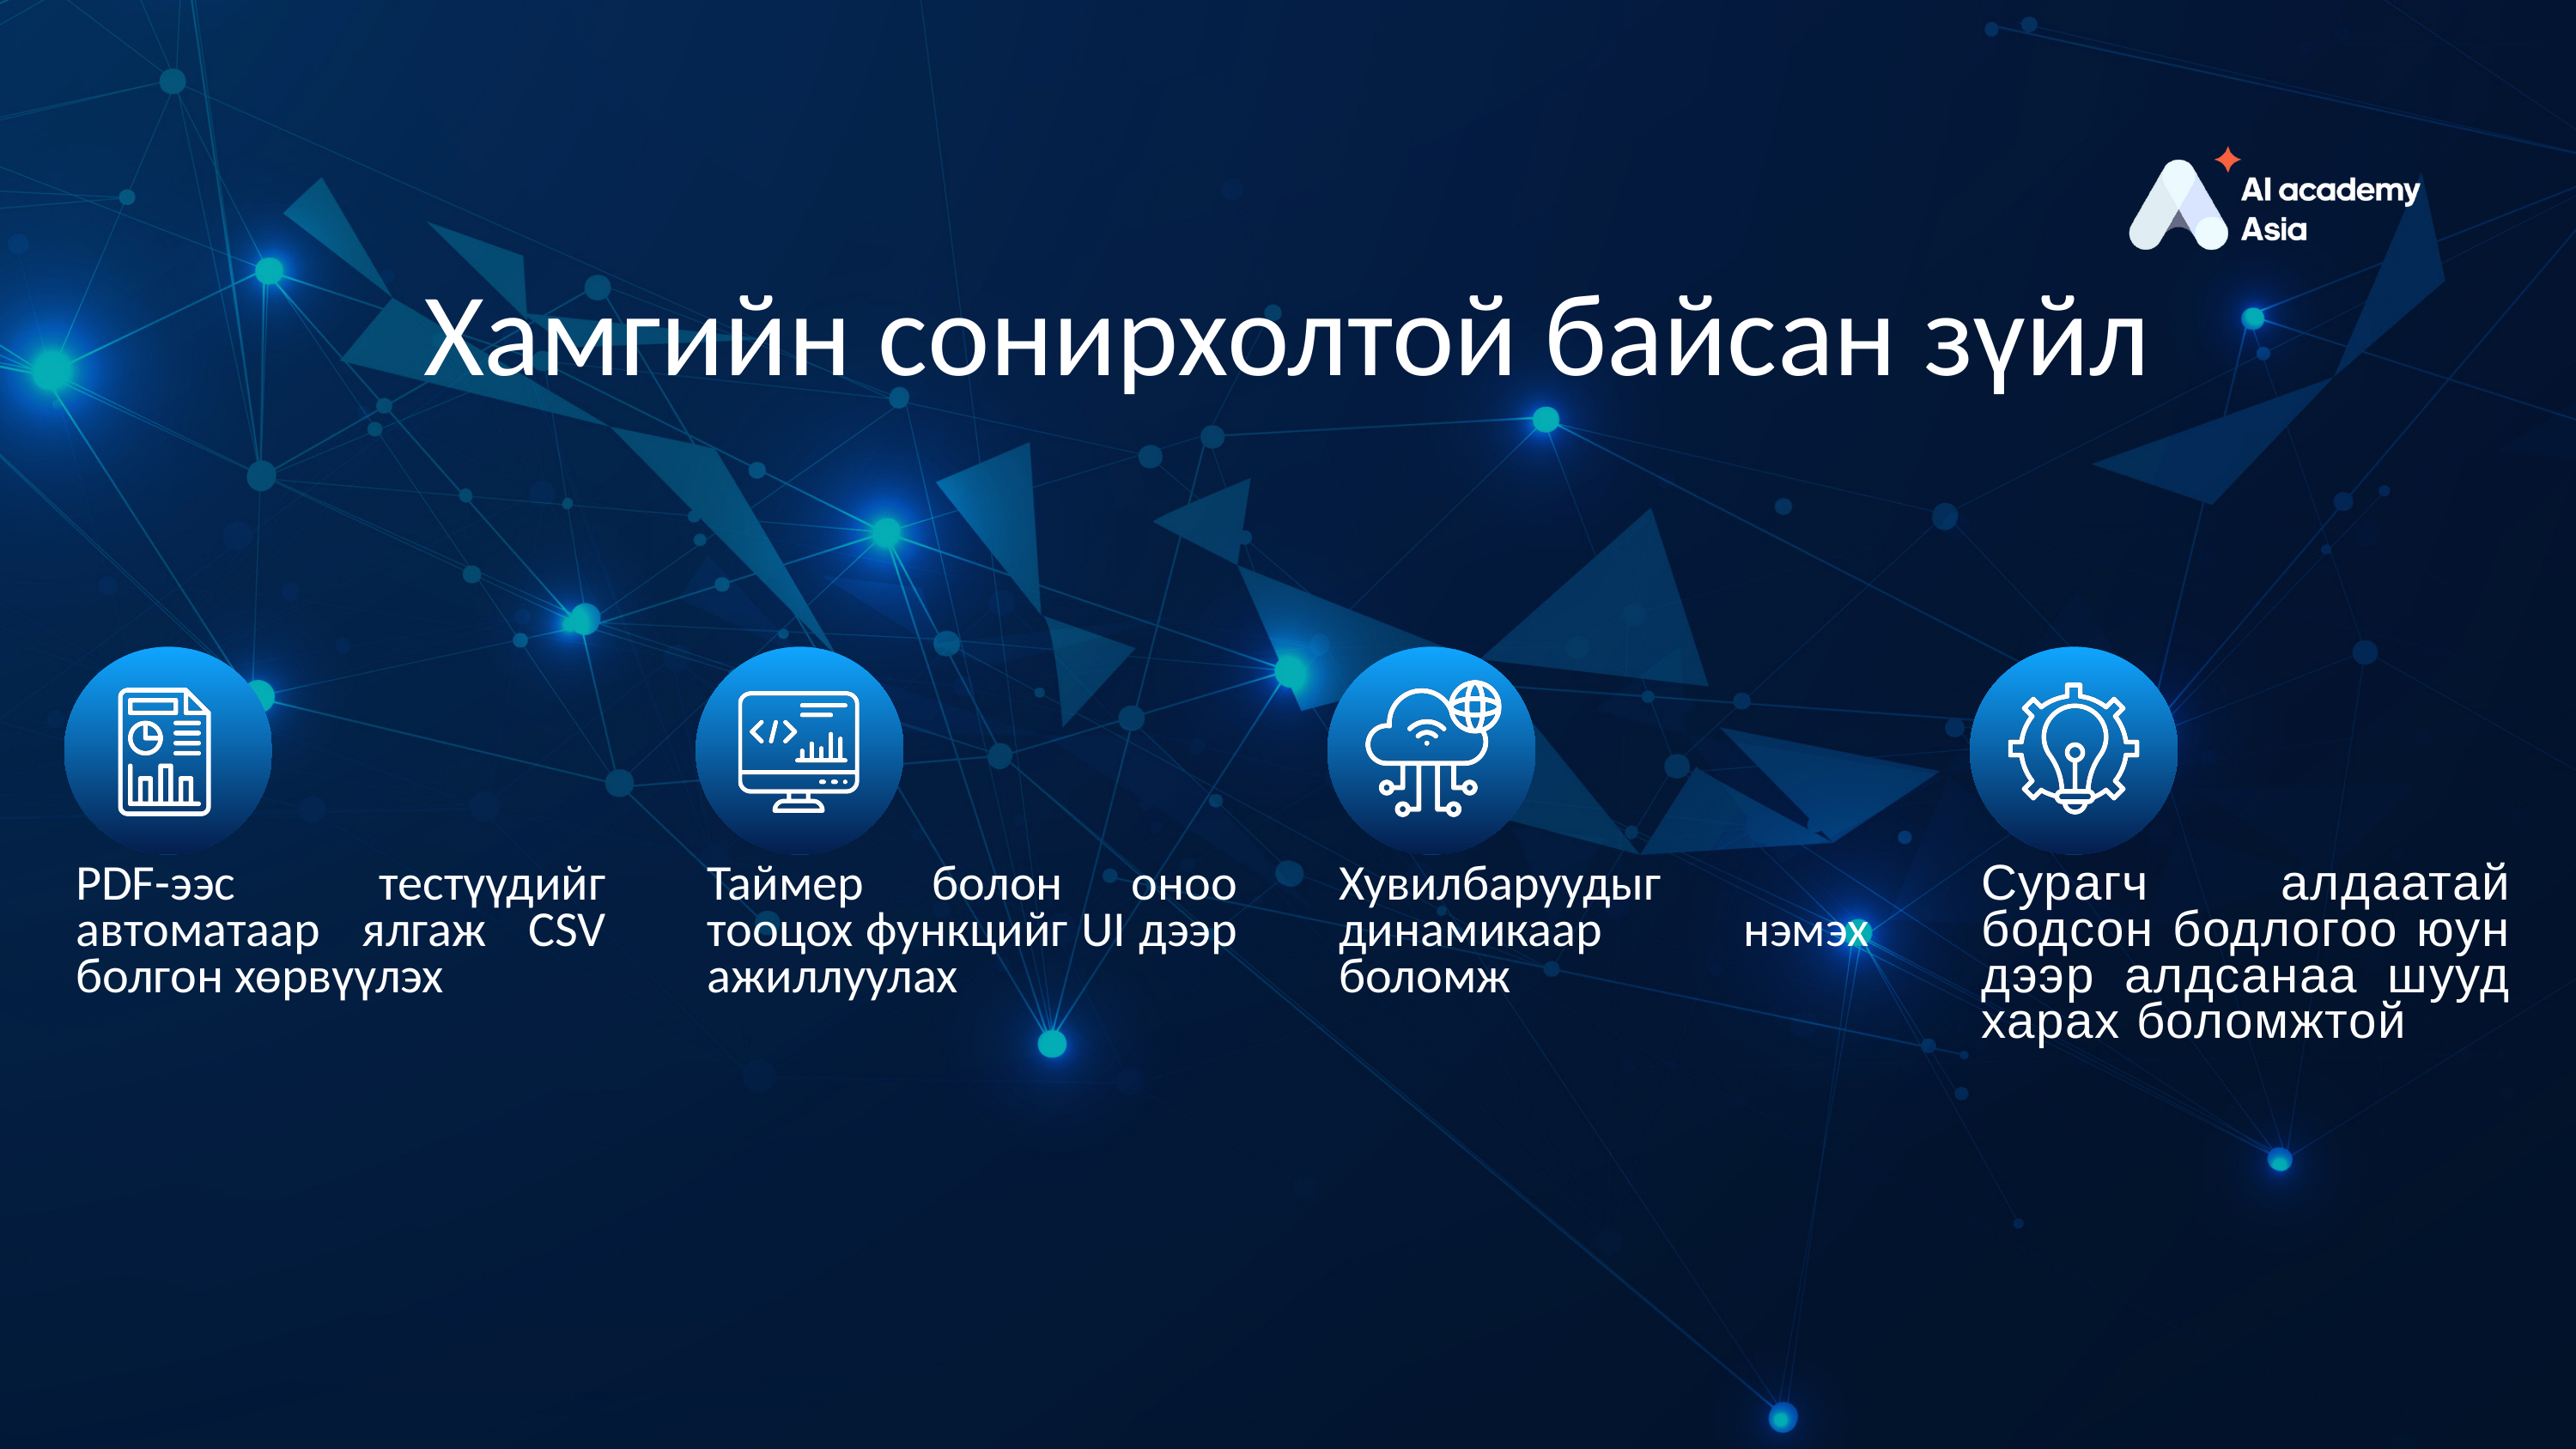

Хамгийн сонирхолтой байсан зүйл

PDF-ээс тестүүдийг автоматаар ялгаж CSV болгон хөрвүүлэх
Таймер болон оноо тооцох функцийг UI дээр ажиллуулах
Хувилбаруудыг динамикаар нэмэх боломж
Сурагч алдаатай бодсон бодлогоо юун дээр алдсанаа шууд харах боломжтой